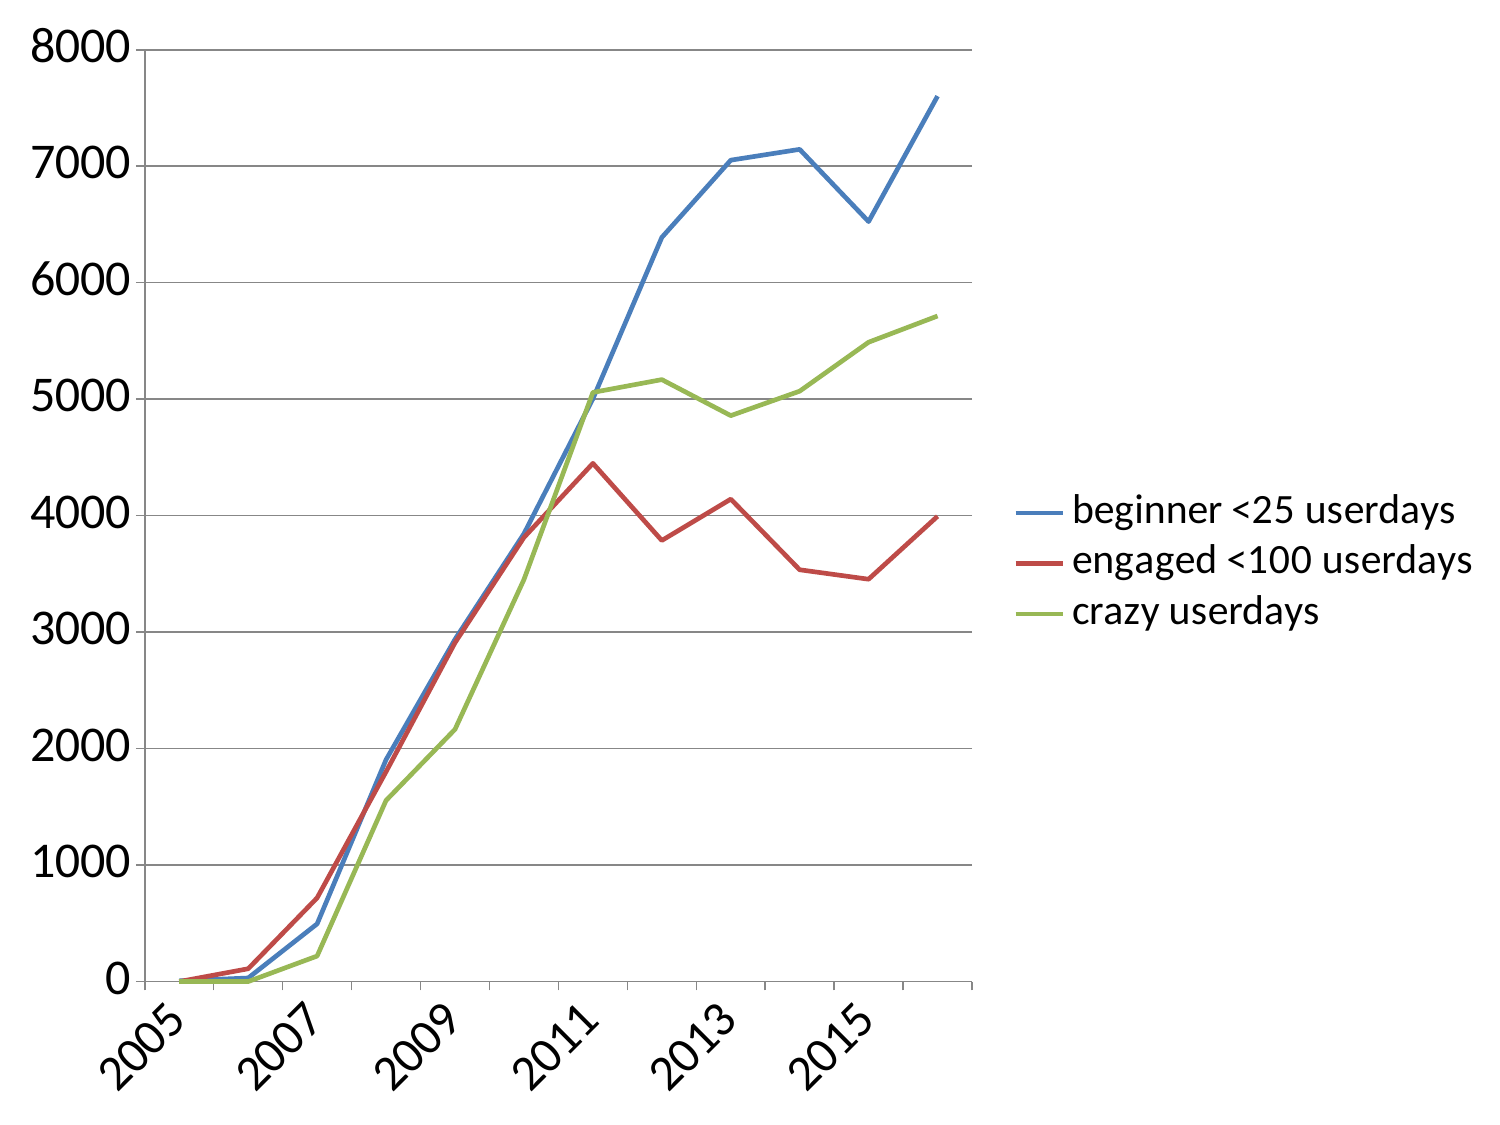

### Chart

| Category | beginner <25 userdays | engaged <100 userdays | crazy userdays |
|---|---|---|---|
| 2005 | 6.0 | 0.0 | 0.0 |
| 2006 | 30.0 | 110.0 | 0.0 |
| 2007 | 495.0 | 718.0 | 219.0 |
| 2008 | 1904.0 | 1801.0 | 1554.0 |
| 2009 | 2938.0 | 2909.0 | 2165.0 |
| 2010 | 3845.0 | 3813.0 | 3451.0 |
| 2011 | 5004.0 | 4449.0 | 5058.0 |
| 2012 | 6389.0 | 3787.0 | 5168.0 |
| 2013 | 7052.0 | 4142.0 | 4859.0 |
| 2014 | 7145.0 | 3535.0 | 5069.0 |
| 2015 | 6525.0 | 3454.0 | 5489.0 |
| 2016 | 7602.0 | 3995.0 | 5714.0 |